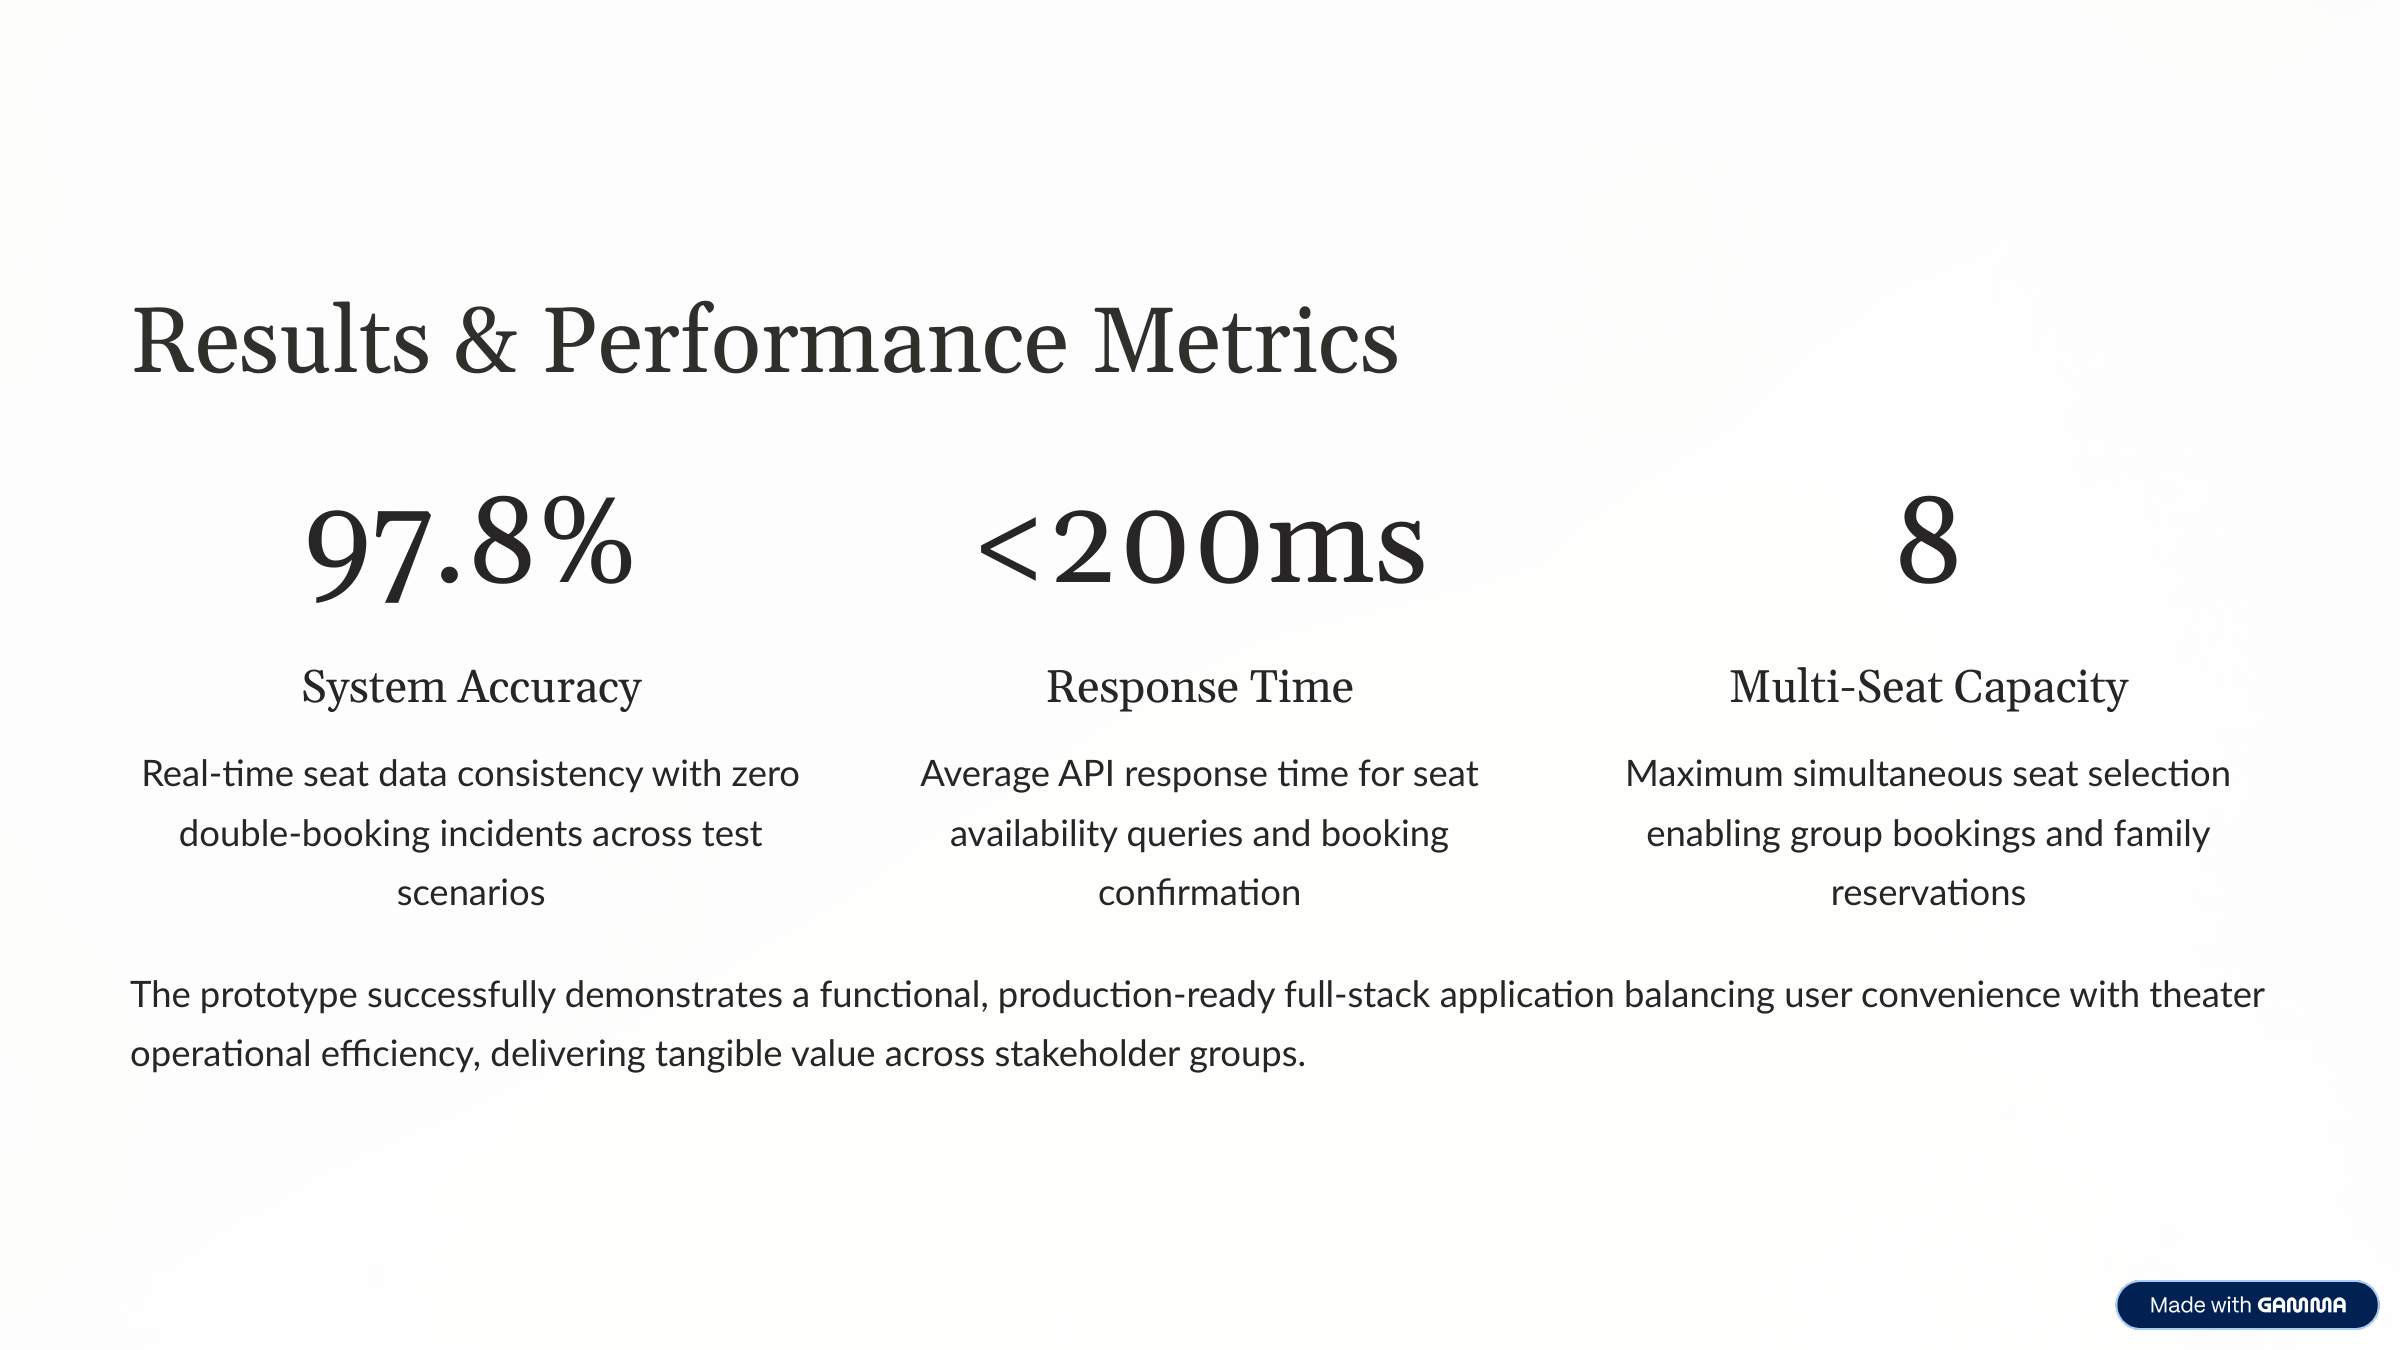

Results & Performance Metrics
97.8%
<200ms
8
System Accuracy
Response Time
Multi-Seat Capacity
Real-time seat data consistency with zero double-booking incidents across test scenarios
Average API response time for seat availability queries and booking confirmation
Maximum simultaneous seat selection enabling group bookings and family reservations
The prototype successfully demonstrates a functional, production-ready full-stack application balancing user convenience with theater operational efficiency, delivering tangible value across stakeholder groups.